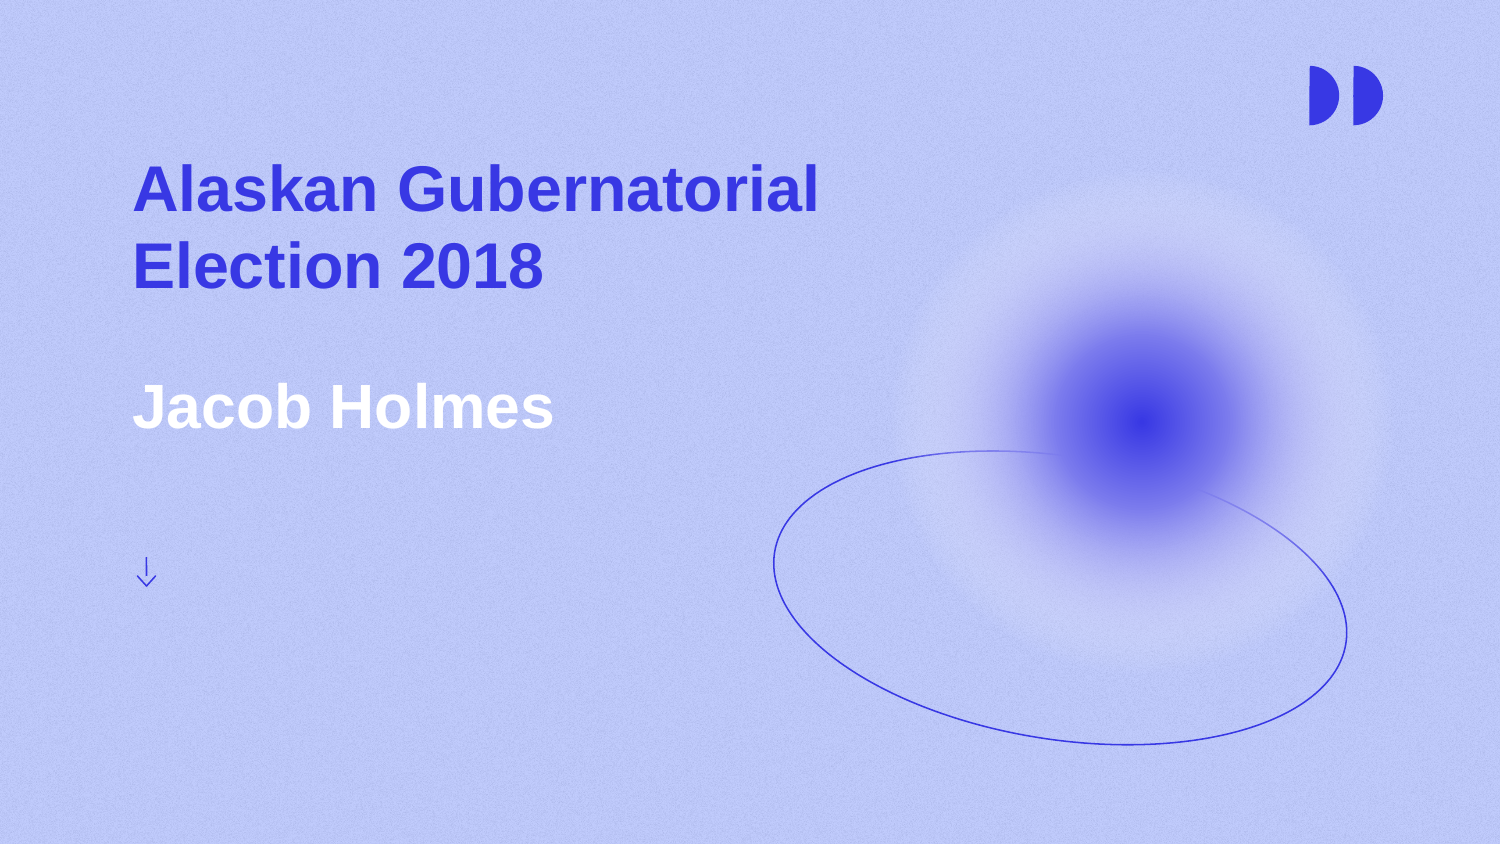

# Alaskan Gubernatorial Election 2018

Jacob Holmes